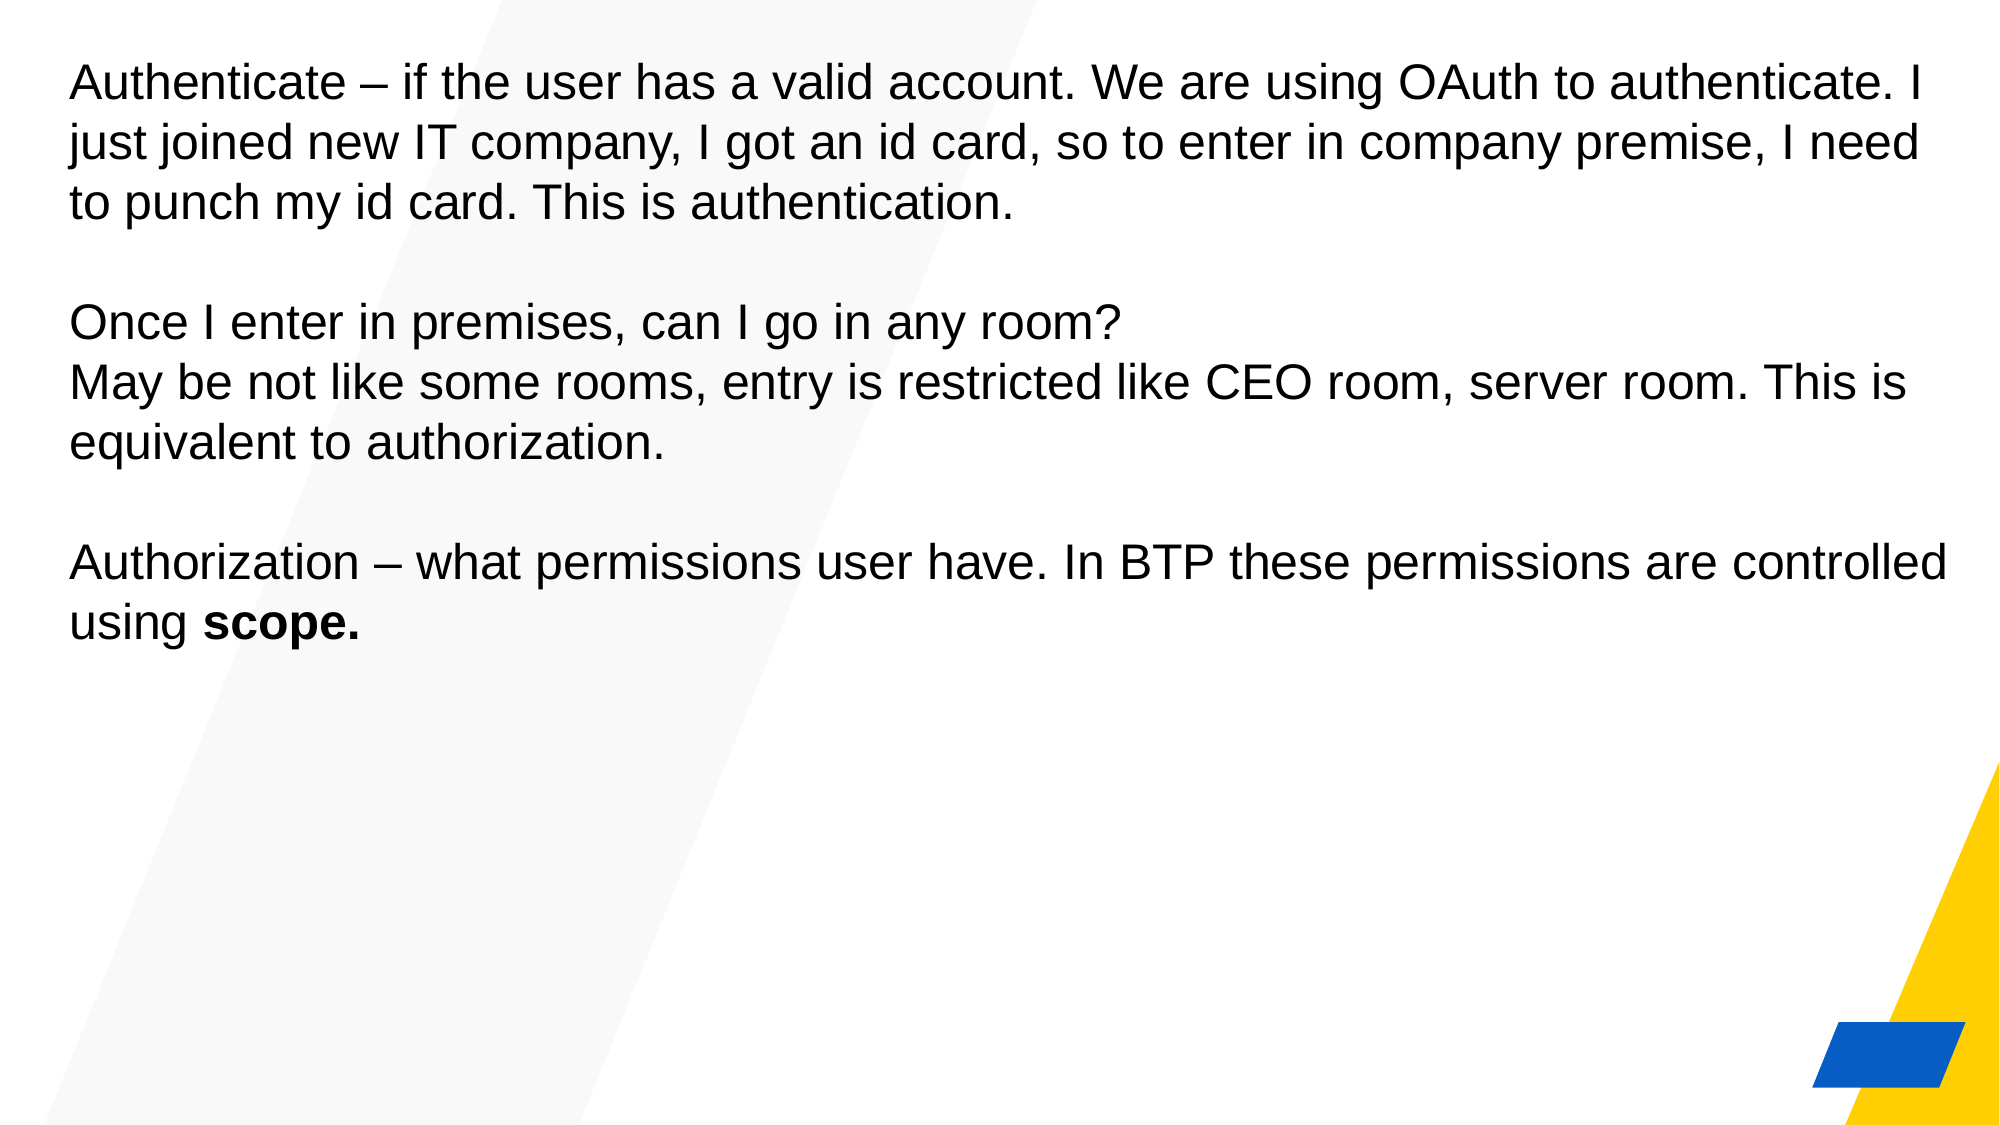

Authenticate – if the user has a valid account. We are using OAuth to authenticate. I just joined new IT company, I got an id card, so to enter in company premise, I need to punch my id card. This is authentication.

Once I enter in premises, can I go in any room?
May be not like some rooms, entry is restricted like CEO room, server room. This is equivalent to authorization.

Authorization – what permissions user have. In BTP these permissions are controlled using scope.